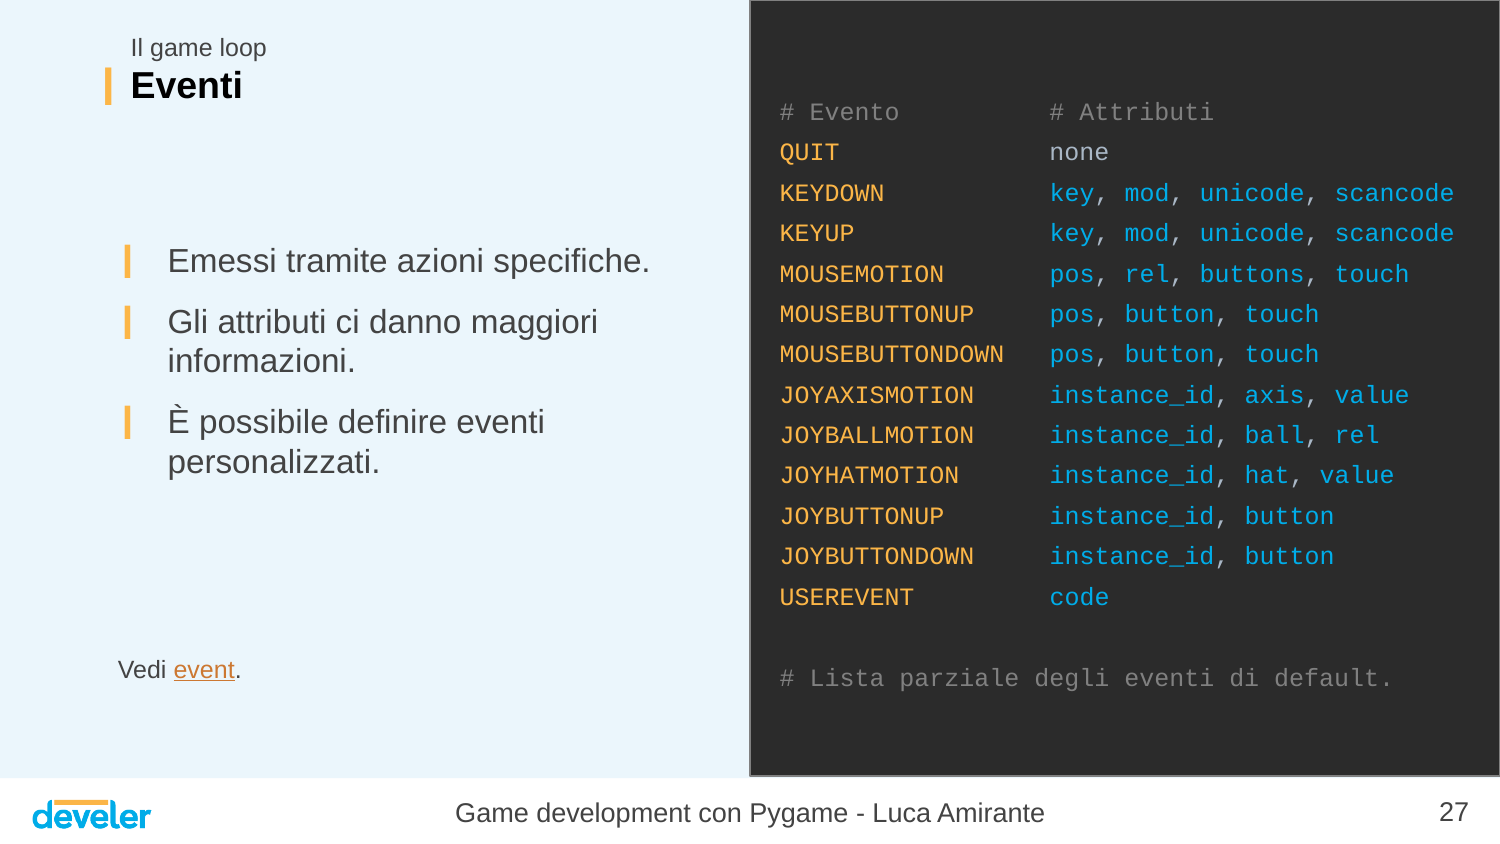

# Evento          # Attributi
QUIT              none
KEYDOWN           key, mod, unicode, scancode
KEYUP             key, mod, unicode, scancode
MOUSEMOTION       pos, rel, buttons, touch
MOUSEBUTTONUP     pos, button, touch
MOUSEBUTTONDOWN   pos, button, touch
JOYAXISMOTION     instance_id, axis, value
JOYBALLMOTION     instance_id, ball, rel
JOYHATMOTION      instance_id, hat, value
JOYBUTTONUP       instance_id, button
JOYBUTTONDOWN     instance_id, button
USEREVENT         code

# Lista parziale degli eventi di default.
# Il game loop
Eventi
Emessi tramite azioni specifiche.
Gli attributi ci danno maggiori informazioni.
È possibile definire eventi personalizzati.

Vedi event.